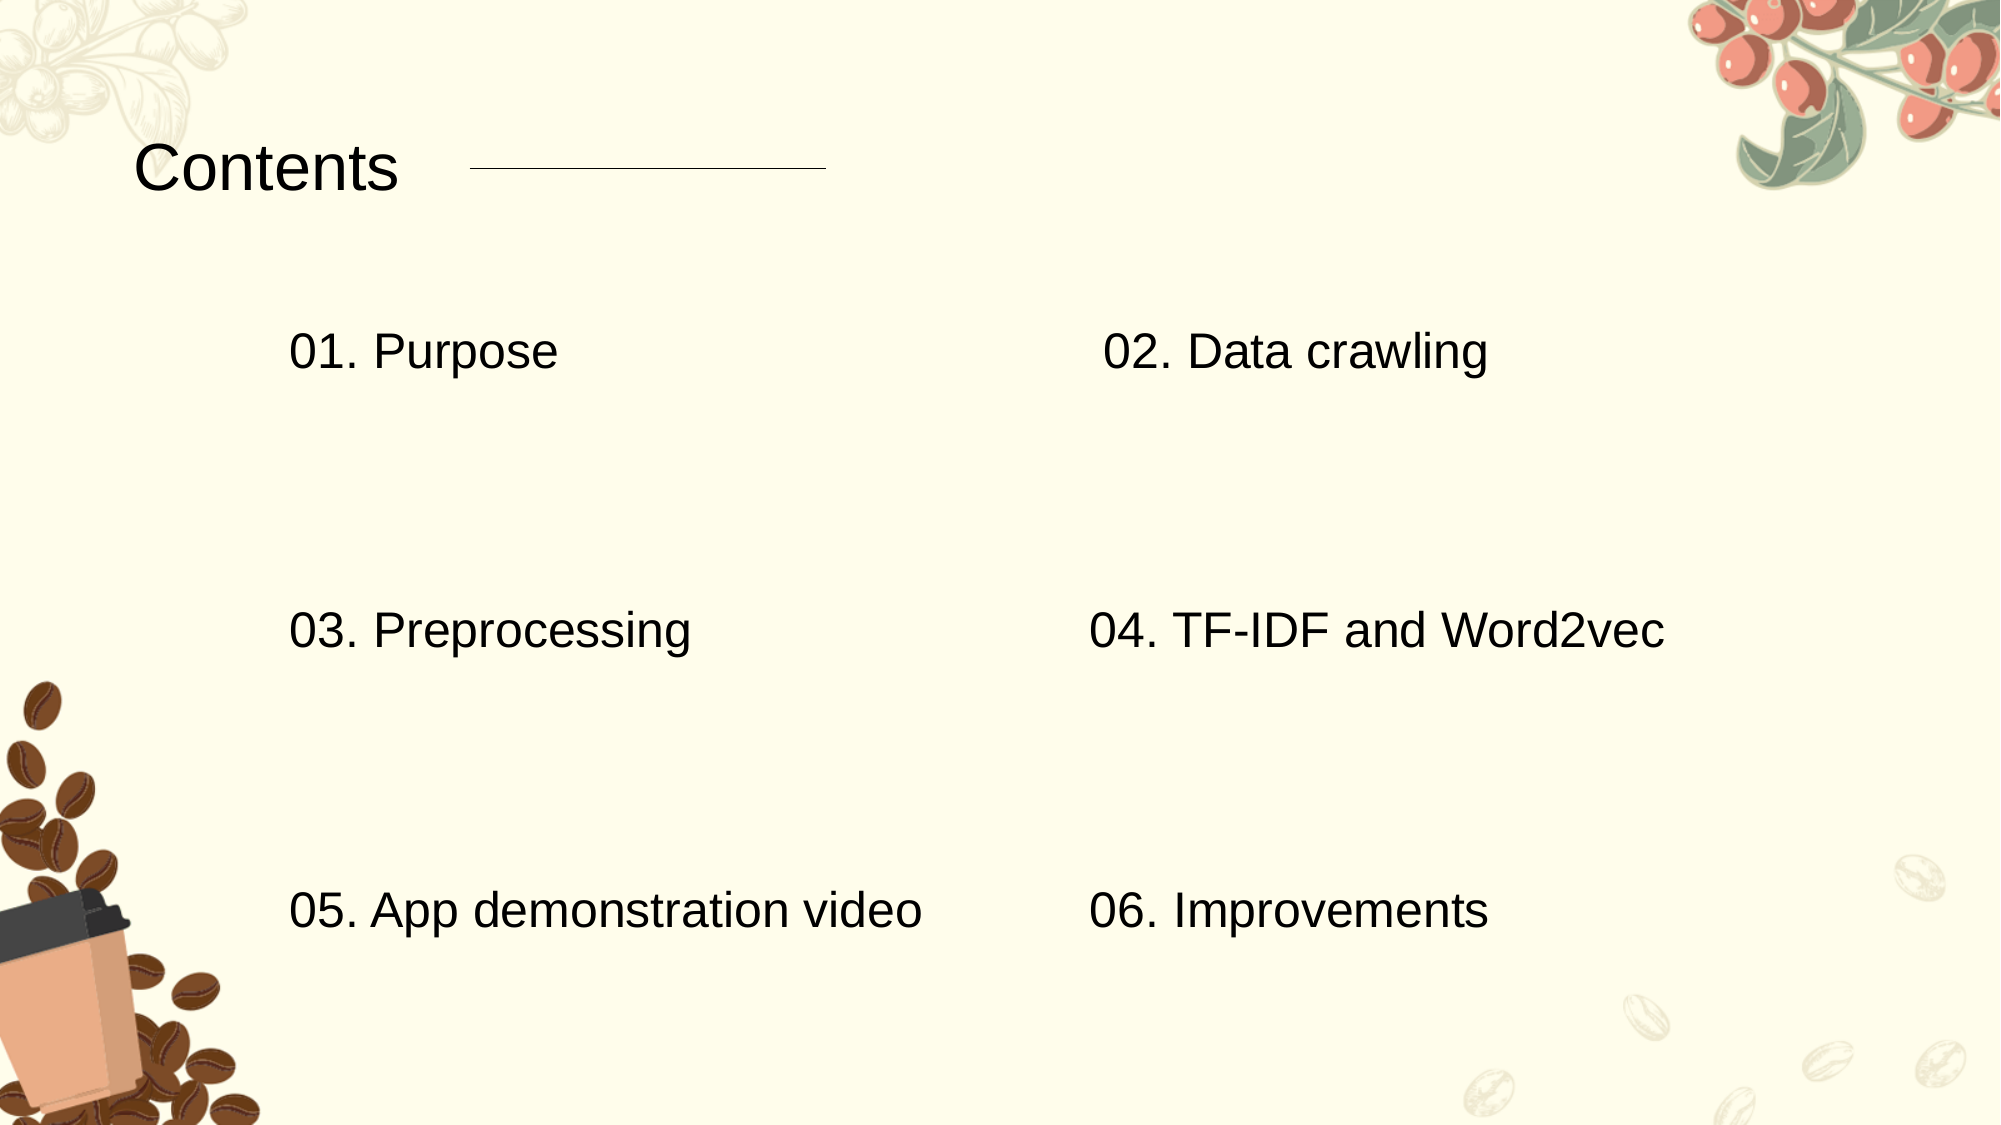

Contents
01. Purpose
 02. Data crawling
03. Preprocessing
04. TF-IDF and Word2vec
05. App demonstration video
06. Improvements